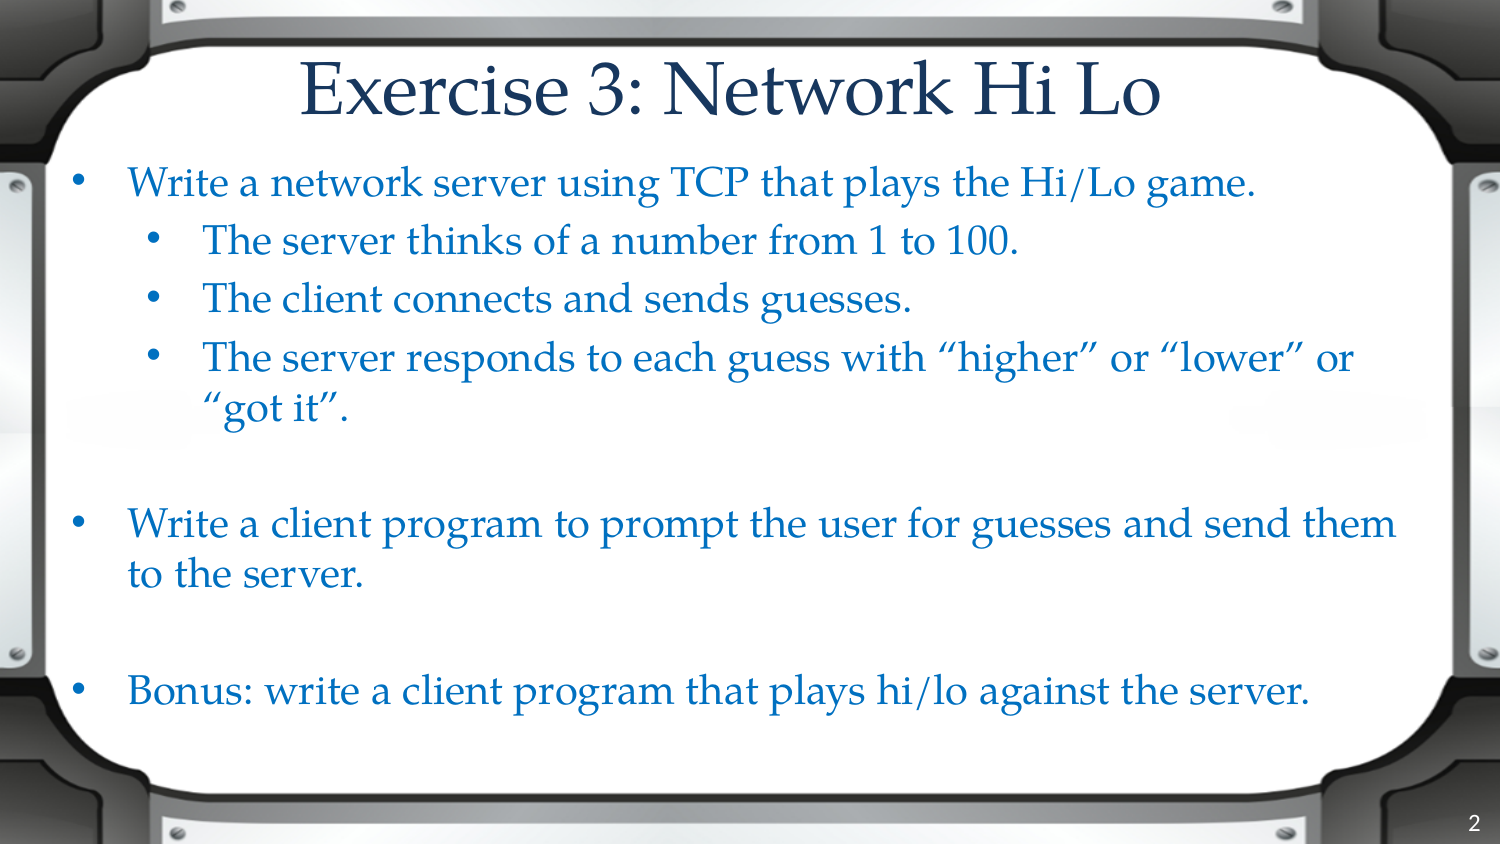

# Exercise 3: Network Hi Lo
Write a network server using TCP that plays the Hi/Lo game.
The server thinks of a number from 1 to 100.
The client connects and sends guesses.
The server responds to each guess with “higher” or “lower” or “got it”.

Write a client program to prompt the user for guesses and send them to the server.

Bonus: write a client program that plays hi/lo against the server.
2